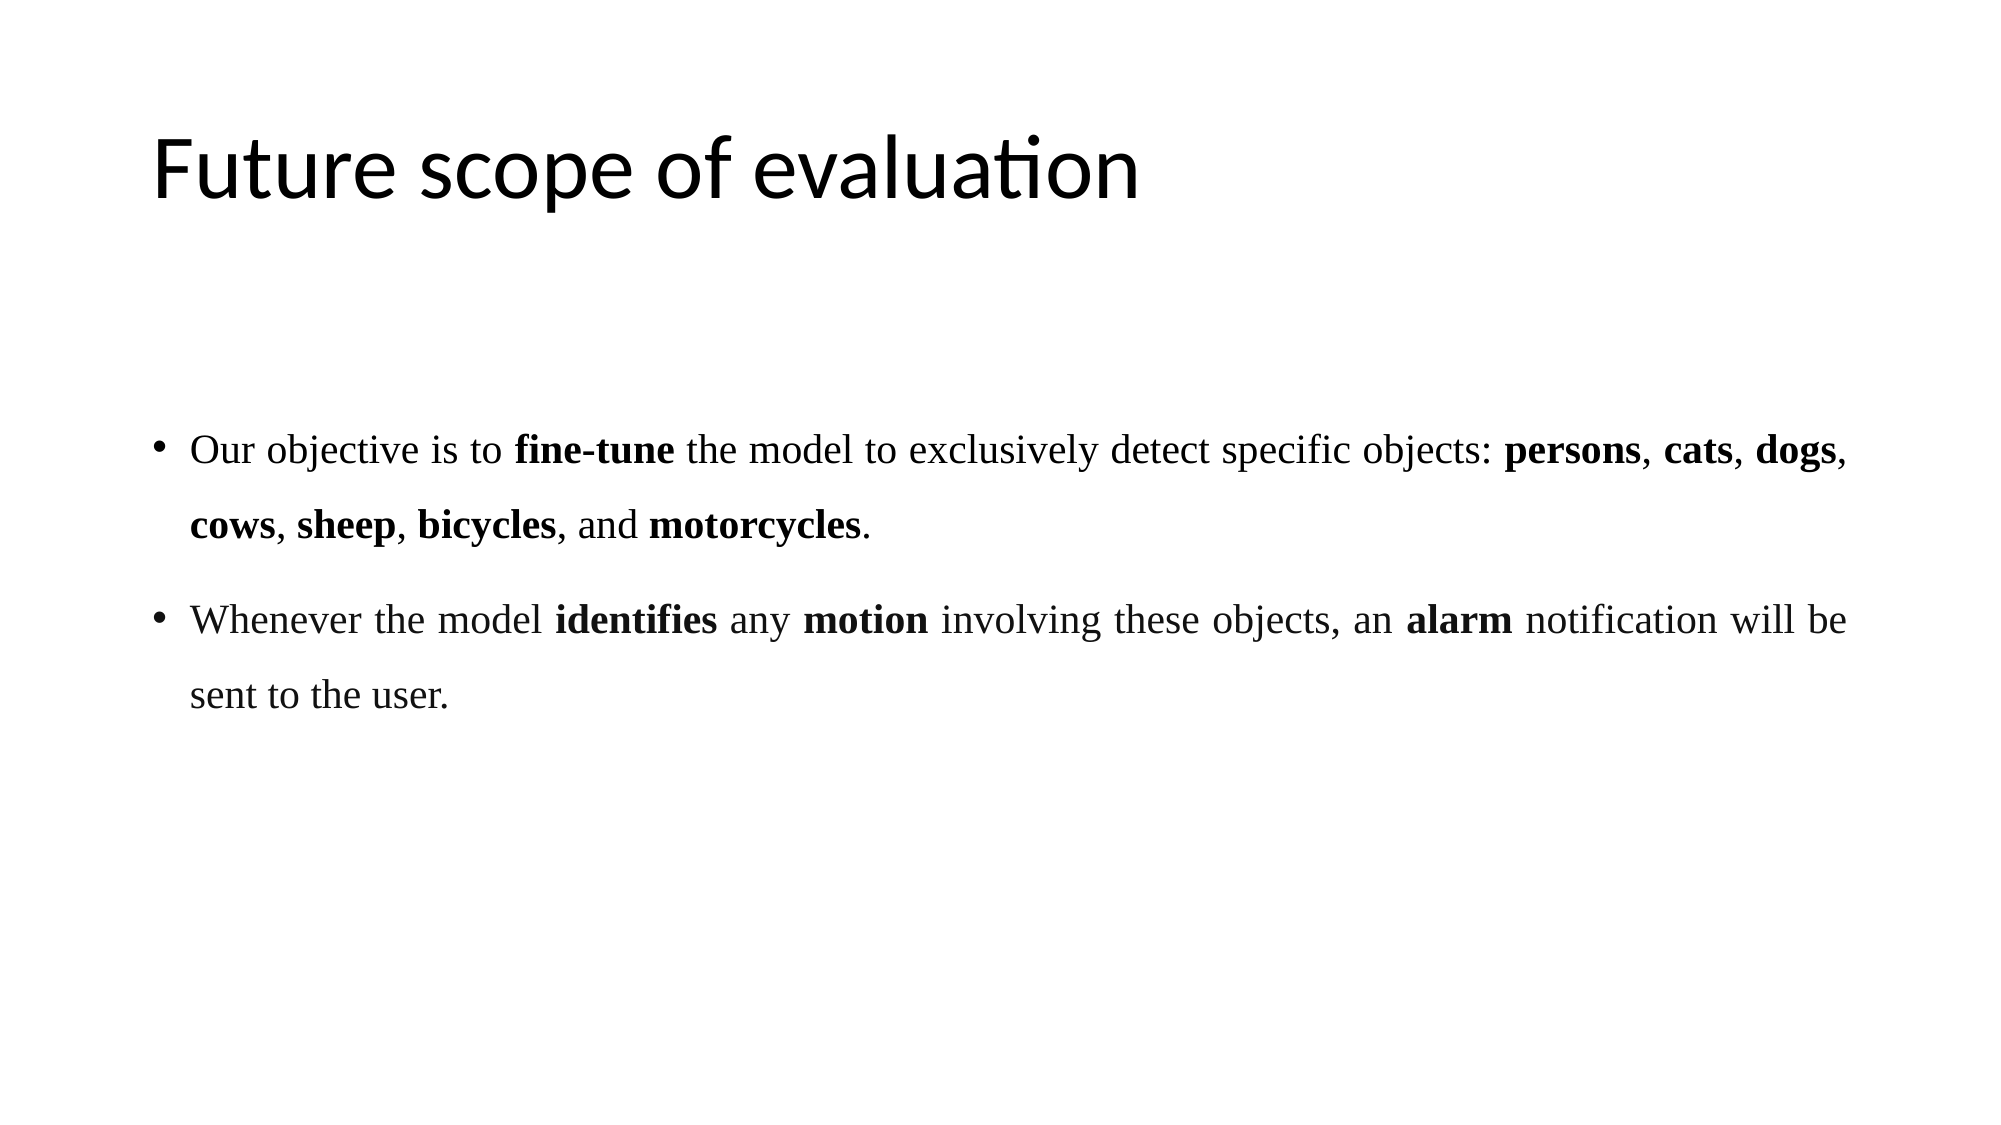

# Future scope of evaluation

Our objective is to fine-tune the model to exclusively detect specific objects: persons, cats, dogs, cows, sheep, bicycles, and motorcycles.
Whenever the model identifies any motion involving these objects, an alarm notification will be sent to the user.